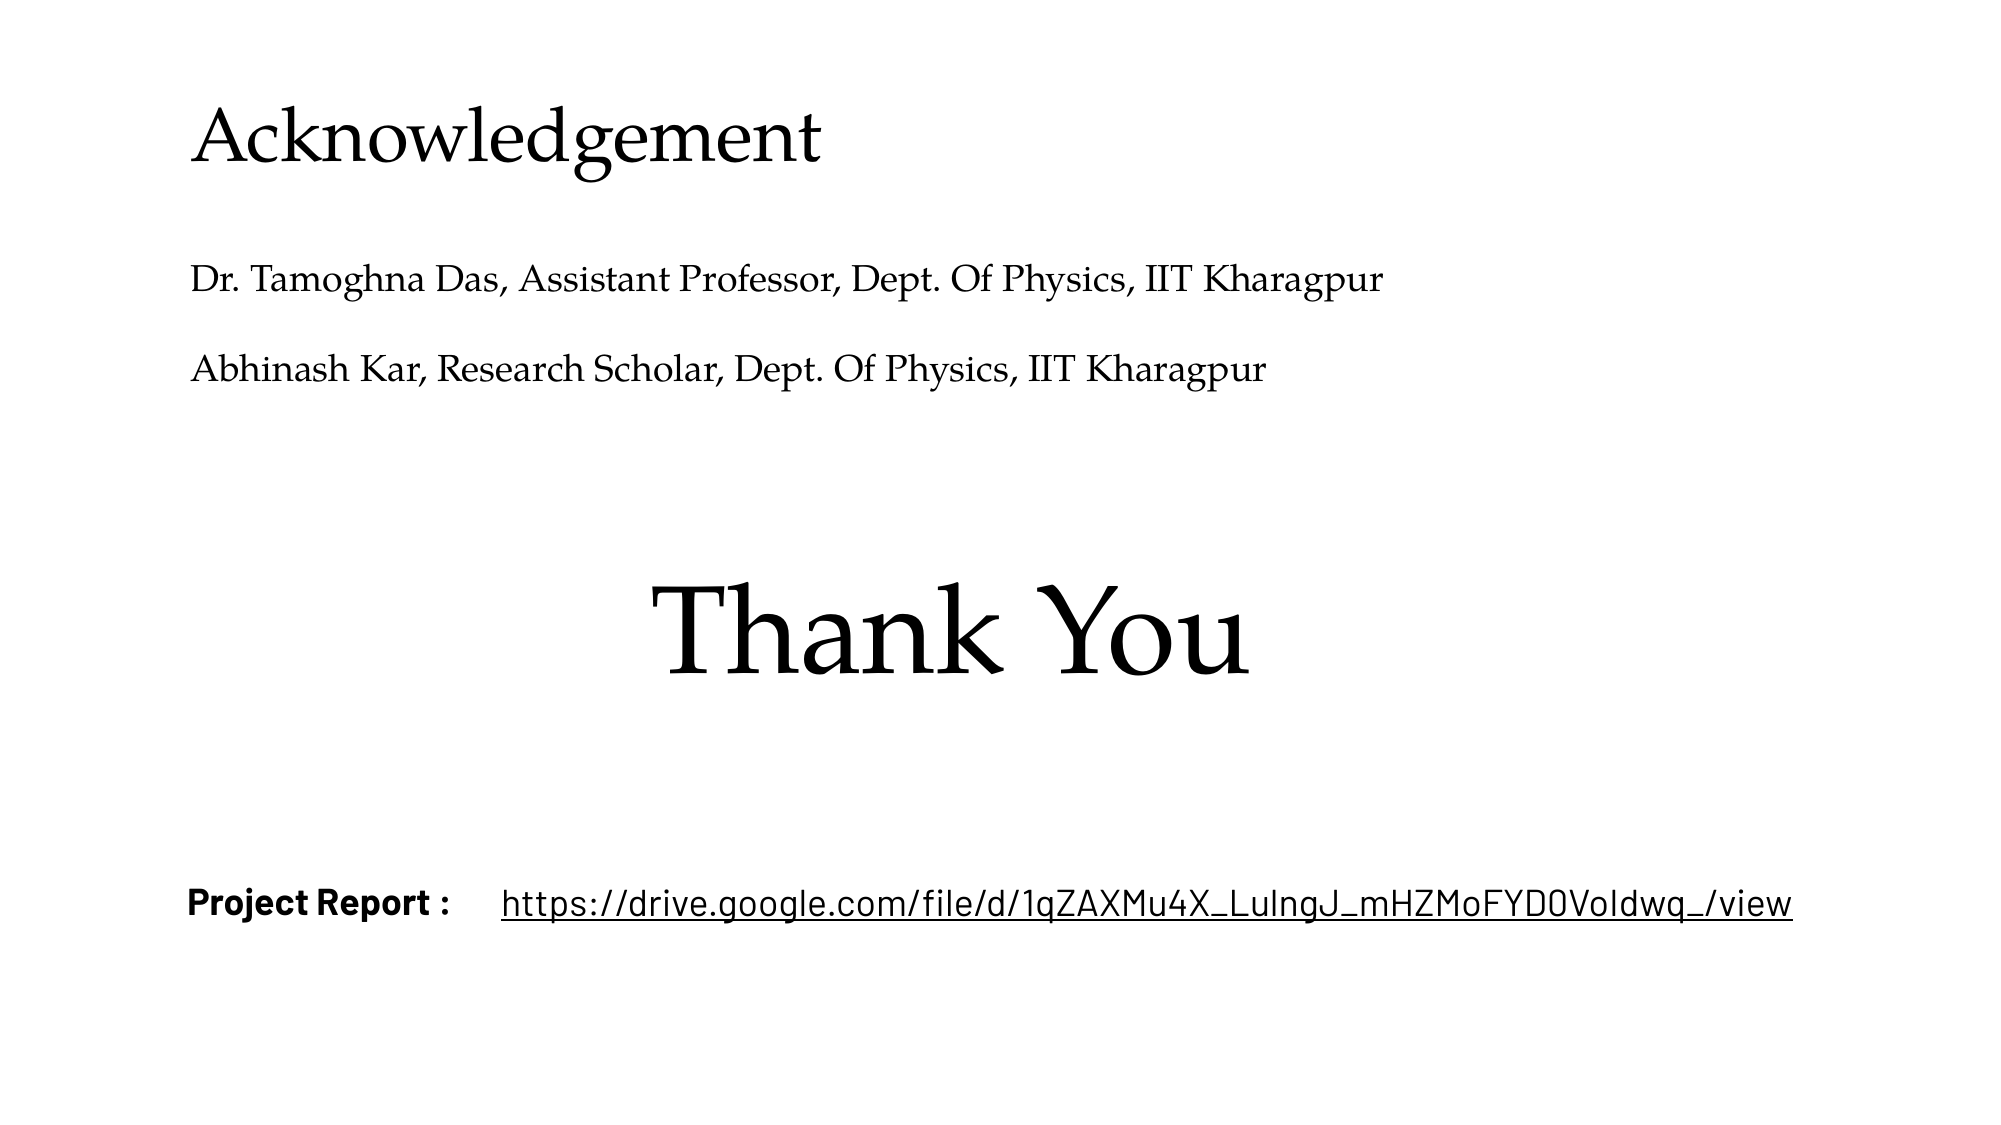

# Acknowledgement

 Dr. Tamoghna Das, Assistant Professor, Dept. Of Physics, IIT Kharagpur

    Abhinash Kar, Research Scholar, Dept. Of Physics, IIT Kharagpur
Thank You
Project Report :
https://drive.google.com/file/d/1qZAXMu4X_LulngJ_mHZMoFYD0VoIdwq_/view